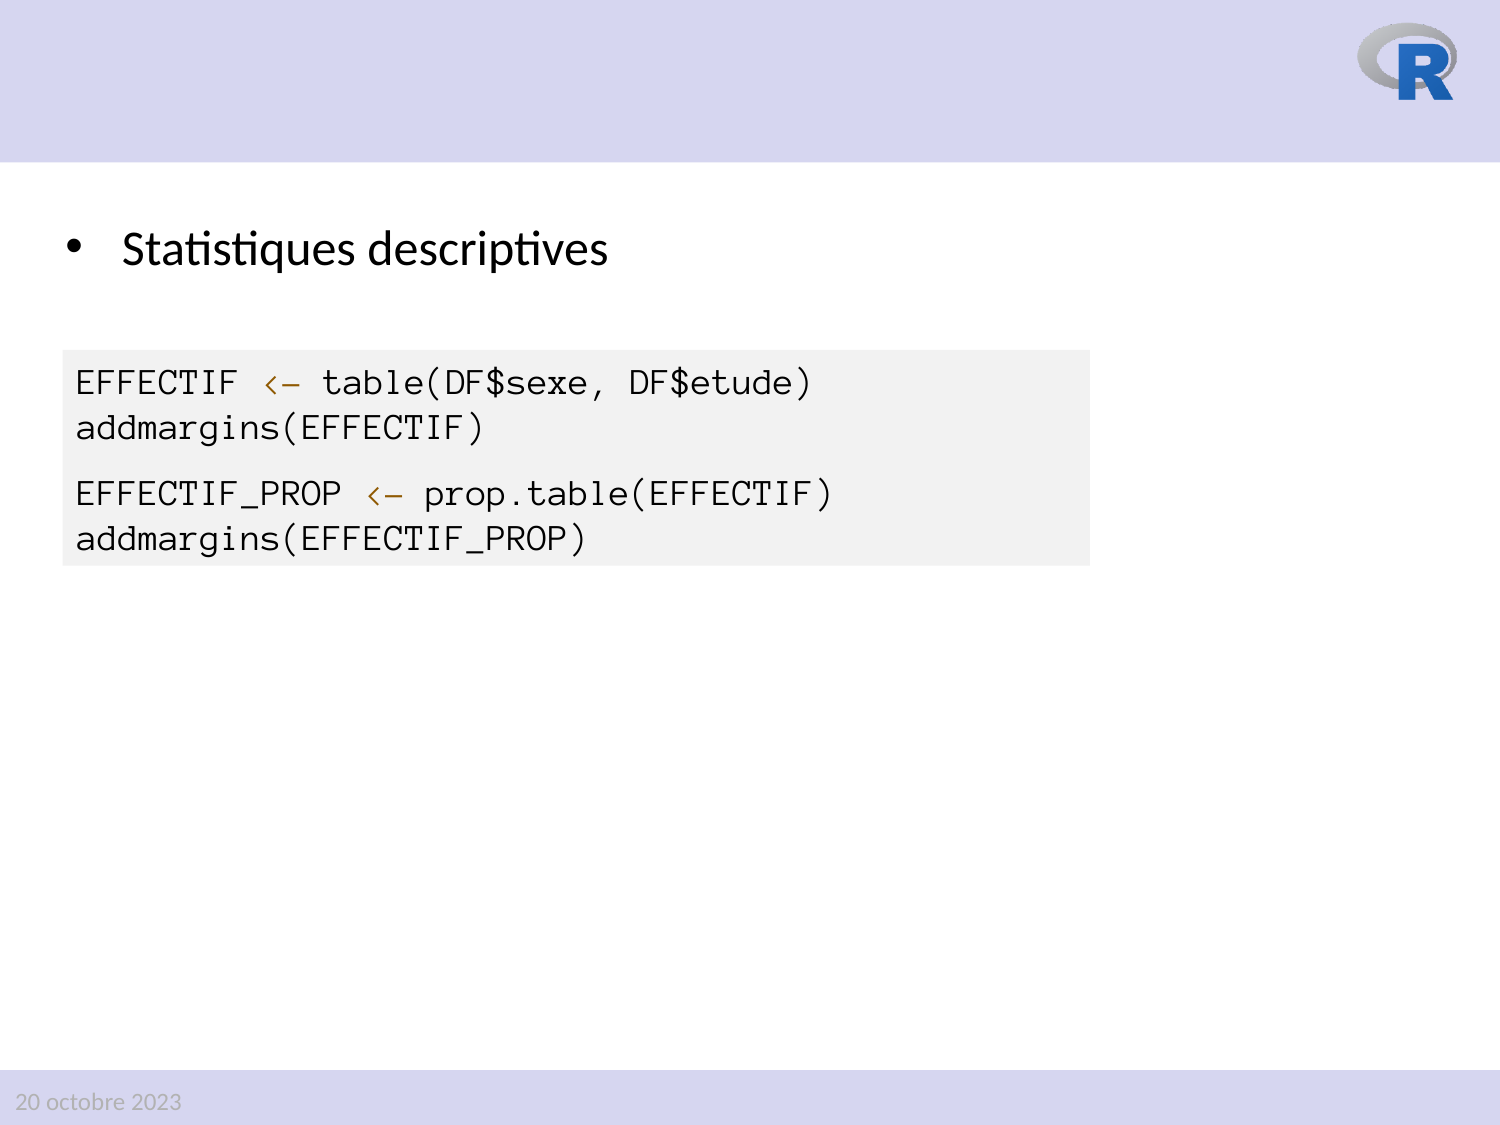

Statistiques descriptives
EFFECTIF <- table(DF$sexe, DF$etude)
addmargins(EFFECTIF)
EFFECTIF_PROP <- prop.table(EFFECTIF)
addmargins(EFFECTIF_PROP)
20 octobre 2023
101